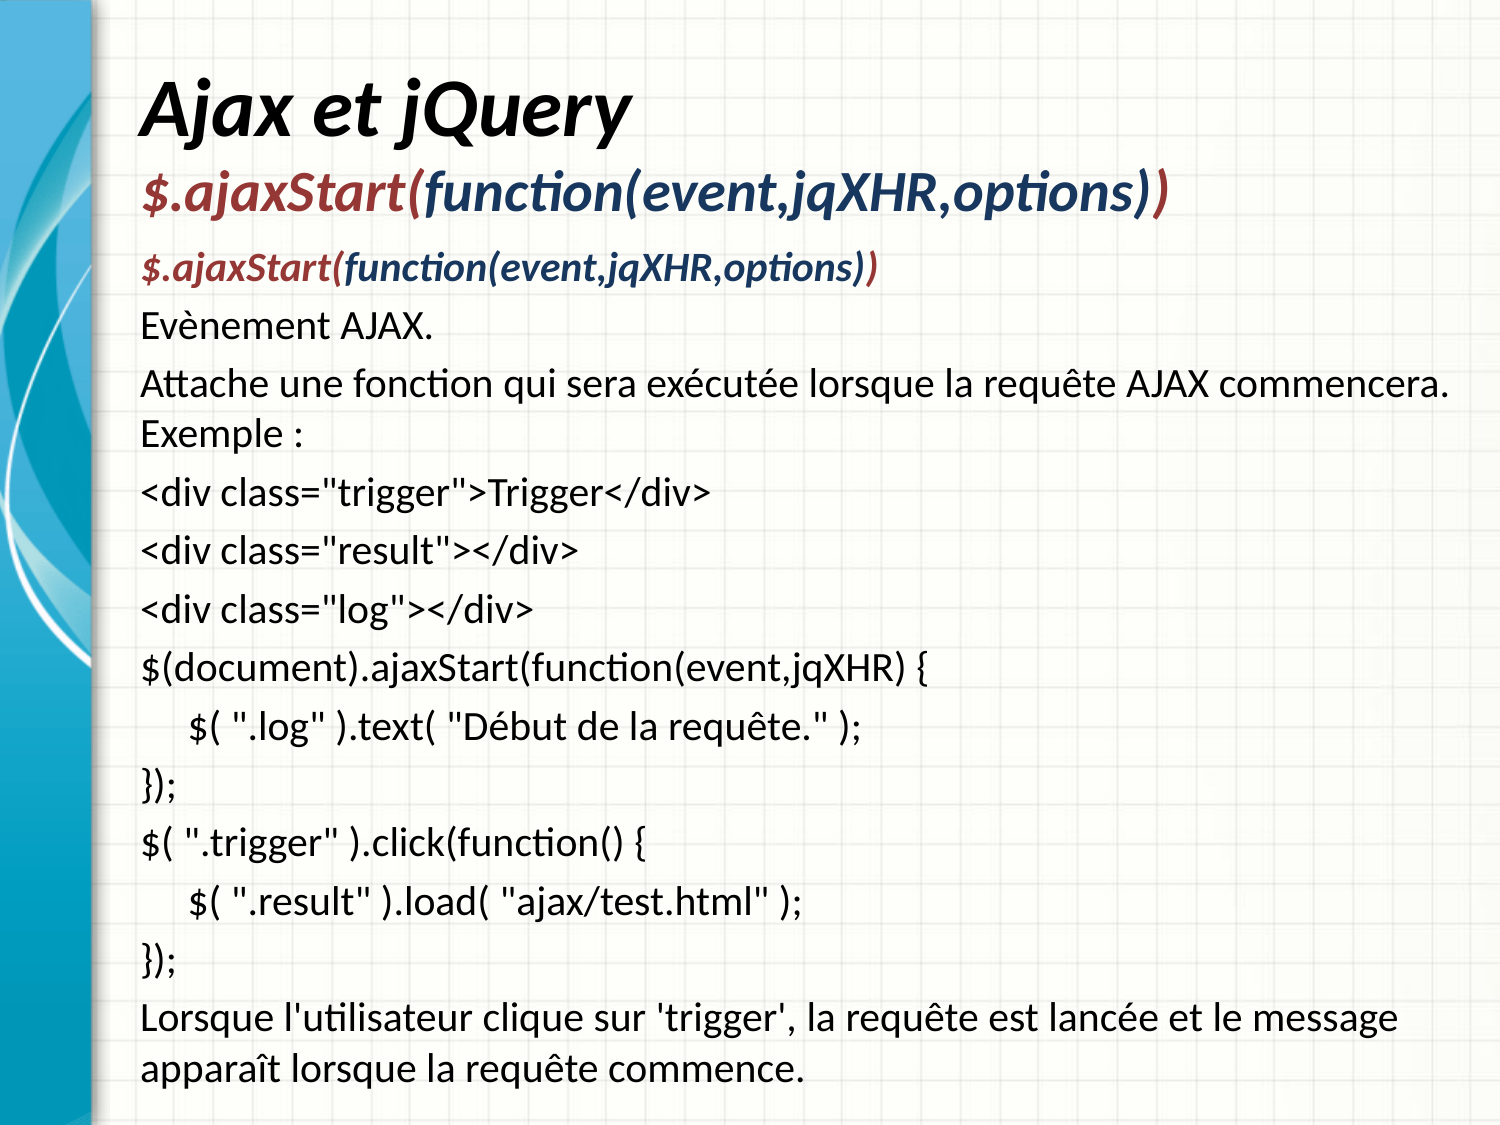

# Ajax et jQuery $.ajaxStart(function(event,jqXHR,options))
$.ajaxStart(function(event,jqXHR,options))
Evènement AJAX.
Attache une fonction qui sera exécutée lorsque la requête AJAX commencera. Exemple :
<div class="trigger">Trigger</div>
<div class="result"></div>
<div class="log"></div>
$(document).ajaxStart(function(event,jqXHR) {
     $( ".log" ).text( "Début de la requête." );
});
$( ".trigger" ).click(function() {
     $( ".result" ).load( "ajax/test.html" );
});
Lorsque l'utilisateur clique sur 'trigger', la requête est lancée et le message apparaît lorsque la requête commence.